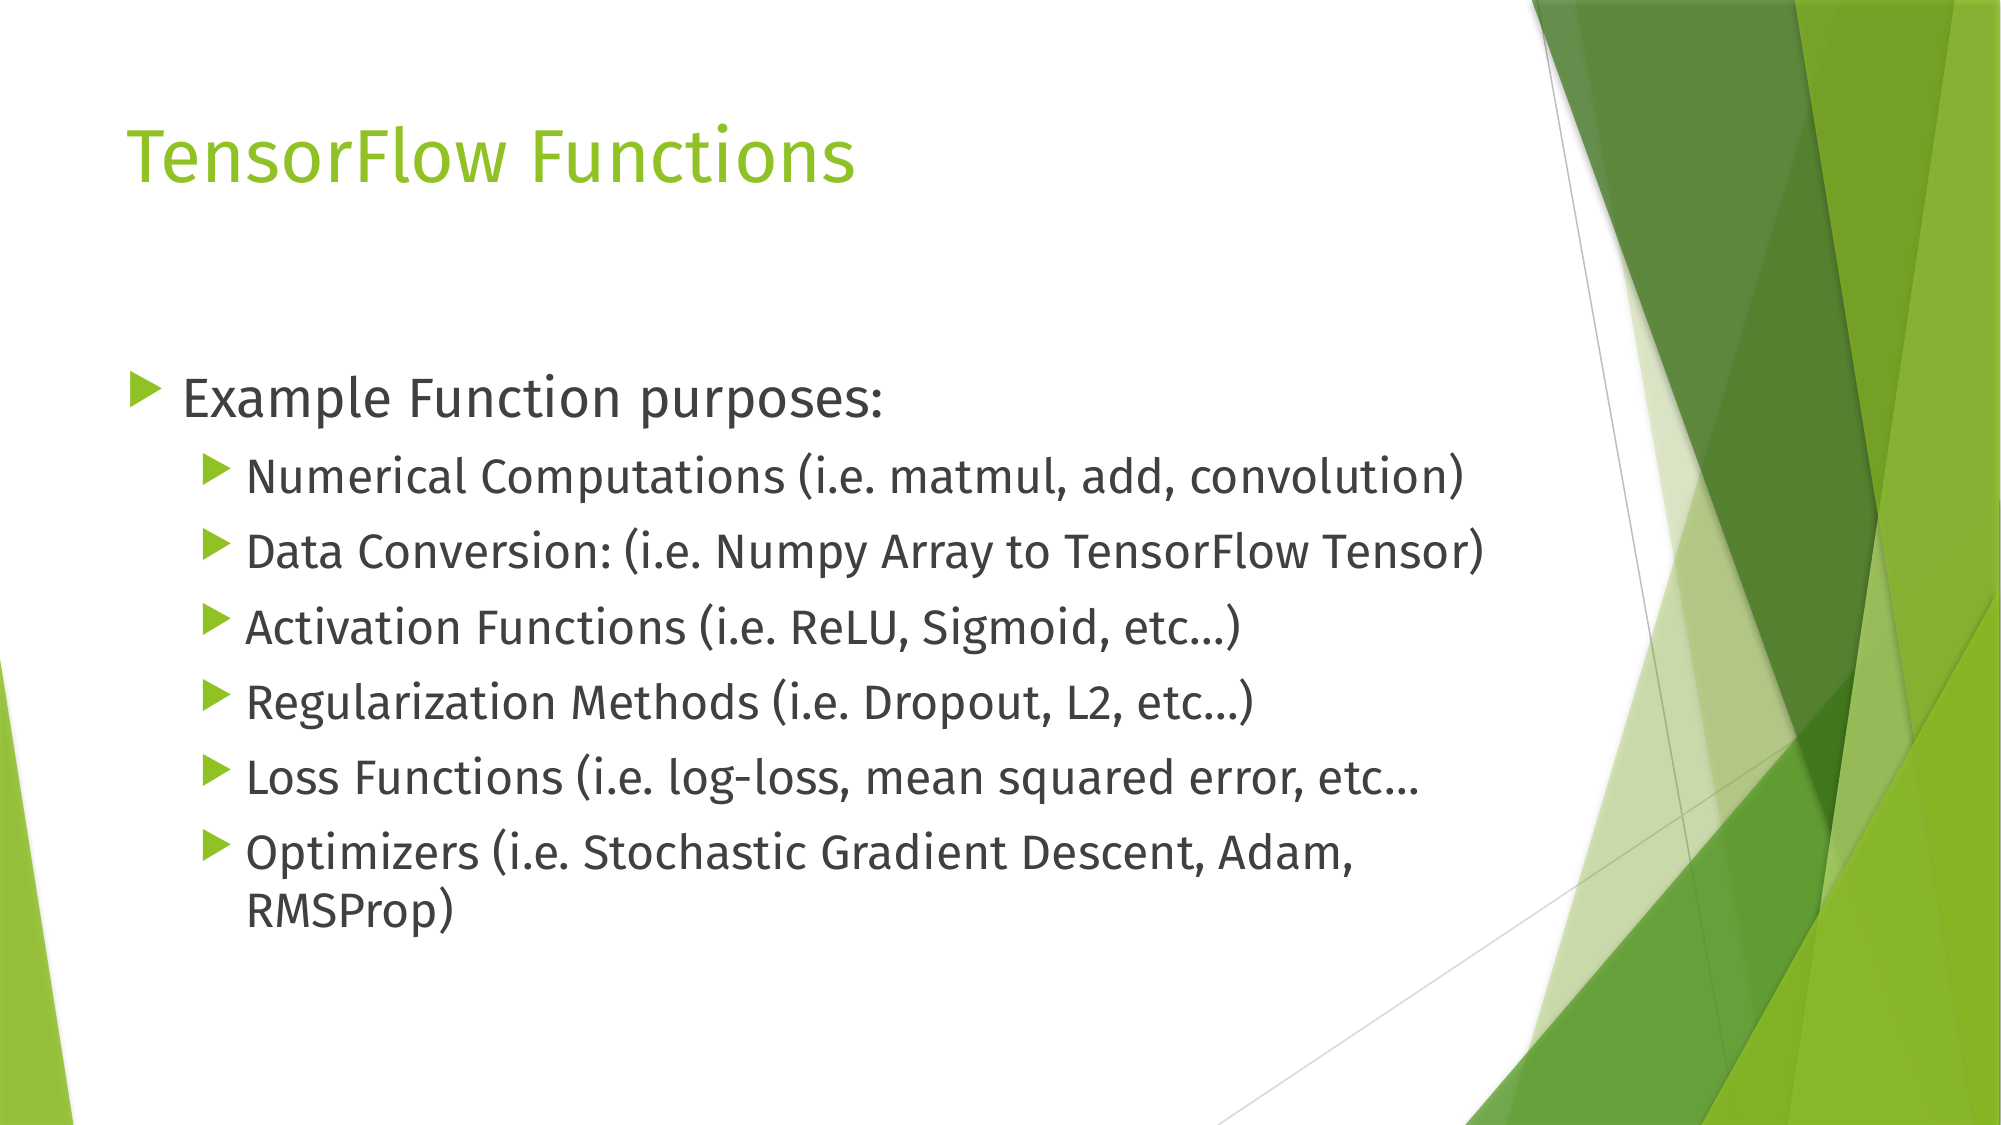

# TensorFlow Functions
Example Function purposes:
Numerical Computations (i.e. matmul, add, convolution)
Data Conversion: (i.e. Numpy Array to TensorFlow Tensor)
Activation Functions (i.e. ReLU, Sigmoid, etc…)
Regularization Methods (i.e. Dropout, L2, etc…)
Loss Functions (i.e. log-loss, mean squared error, etc…
Optimizers (i.e. Stochastic Gradient Descent, Adam, RMSProp)